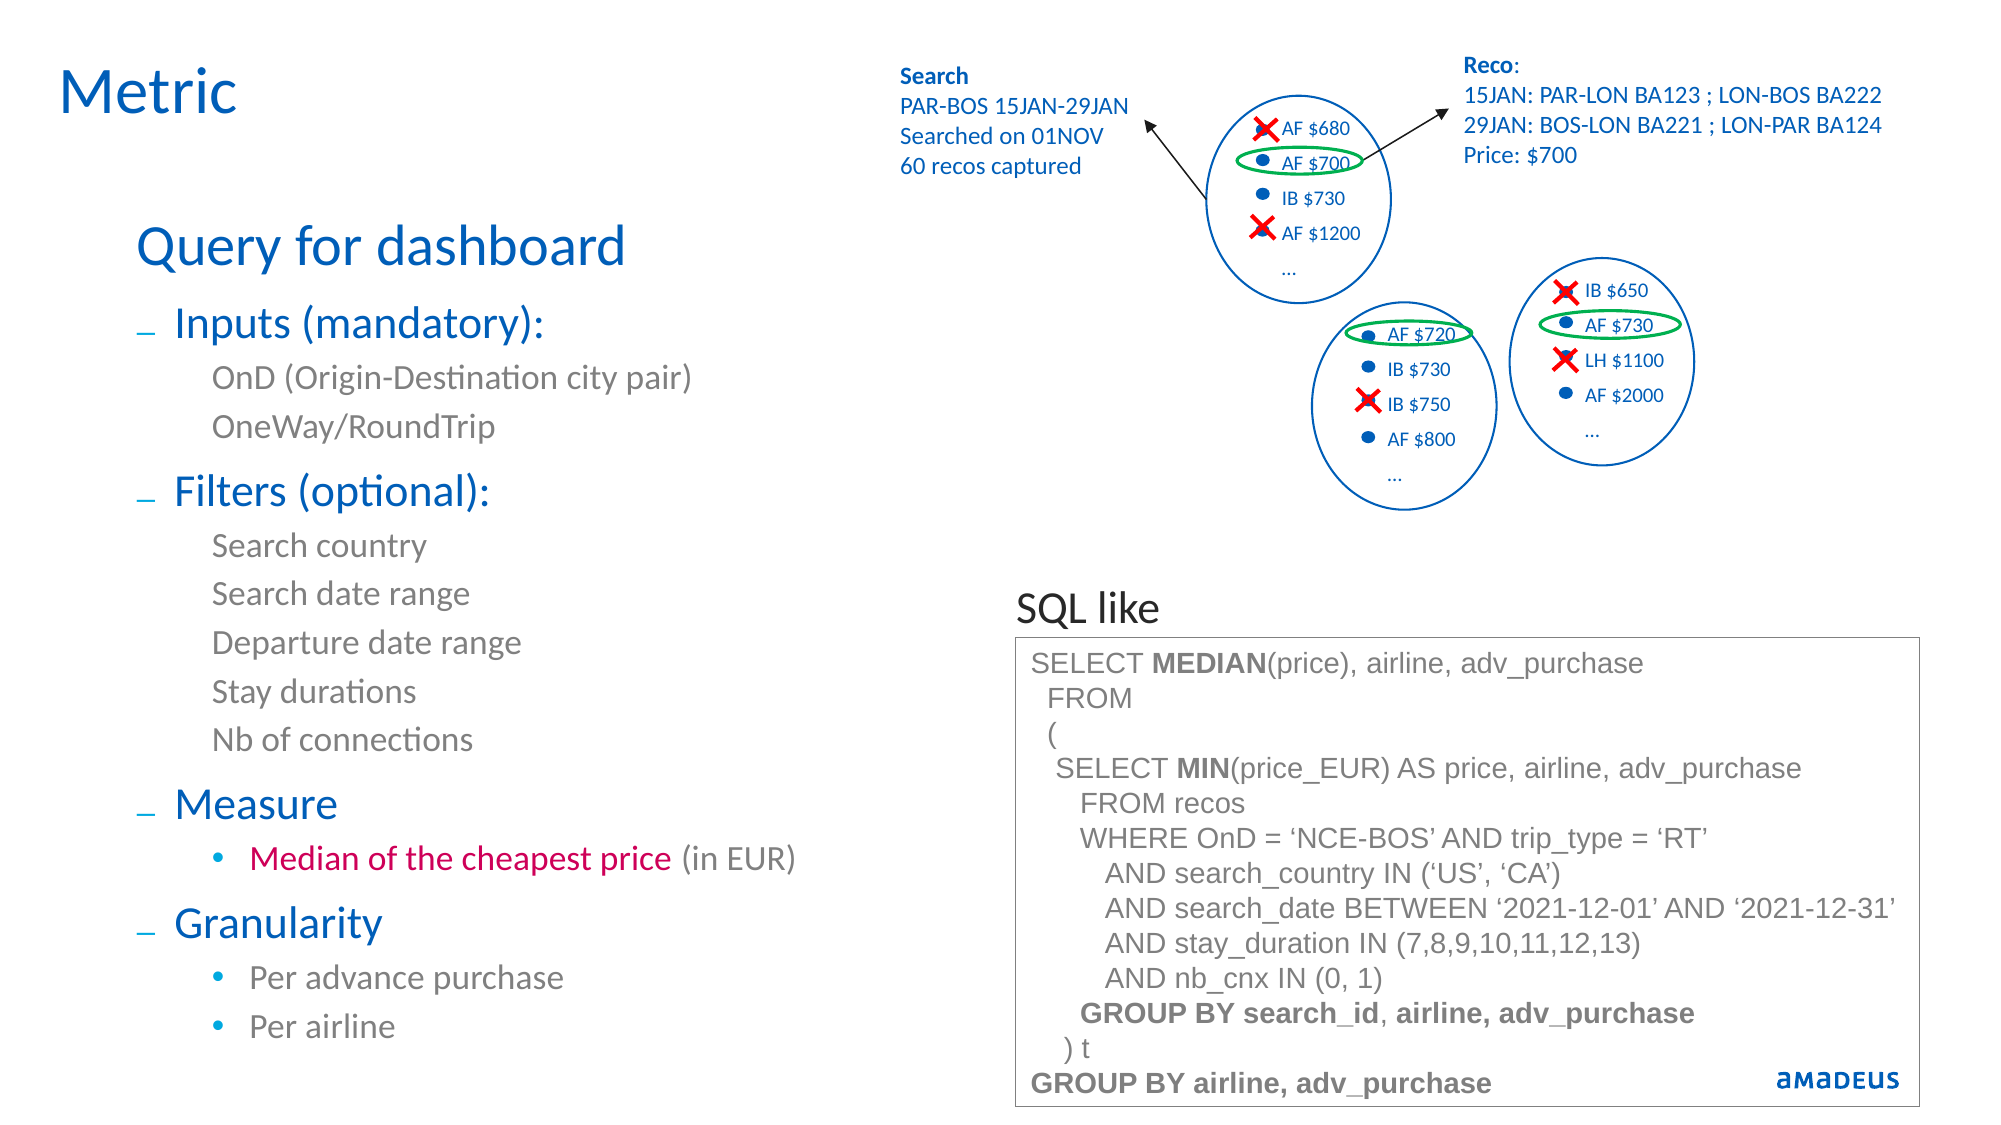

Reco:
15JAN: PAR-LON BA123 ; LON-BOS BA222
29JAN: BOS-LON BA221 ; LON-PAR BA124
Price: $700
# Metric
Search
PAR-BOS 15JAN-29JAN
Searched on 01NOV
60 recos captured

AF $680
AF $700
IB $730
AF $1200
…

Query for dashboard
Inputs (mandatory):
OnD (Origin-Destination city pair)
OneWay/RoundTrip
Filters (optional):
Search country
Search date range
Departure date range
Stay durations
Nb of connections
Measure
Median of the cheapest price (in EUR)
Granularity
Per advance purchase
Per airline

IB $650
AF $730
LH $1100
AF $2000
…

AF $720
IB $730
IB $750
AF $800
…

SQL like
SELECT MEDIAN(price), airline, adv_purchase
  FROM
  (
   SELECT MIN(price_EUR) AS price, airline, adv_purchase
      FROM recos
      WHERE OnD = ‘NCE-BOS’ AND trip_type = ‘RT’
         AND search_country IN (‘US’, ‘CA’)
         AND search_date BETWEEN ‘2021-12-01’ AND ‘2021-12-31’
         AND stay_duration IN (7,8,9,10,11,12,13)
         AND nb_cnx IN (0, 1)
      GROUP BY search_id, airline, adv_purchase
    ) t
GROUP BY airline, adv_purchase